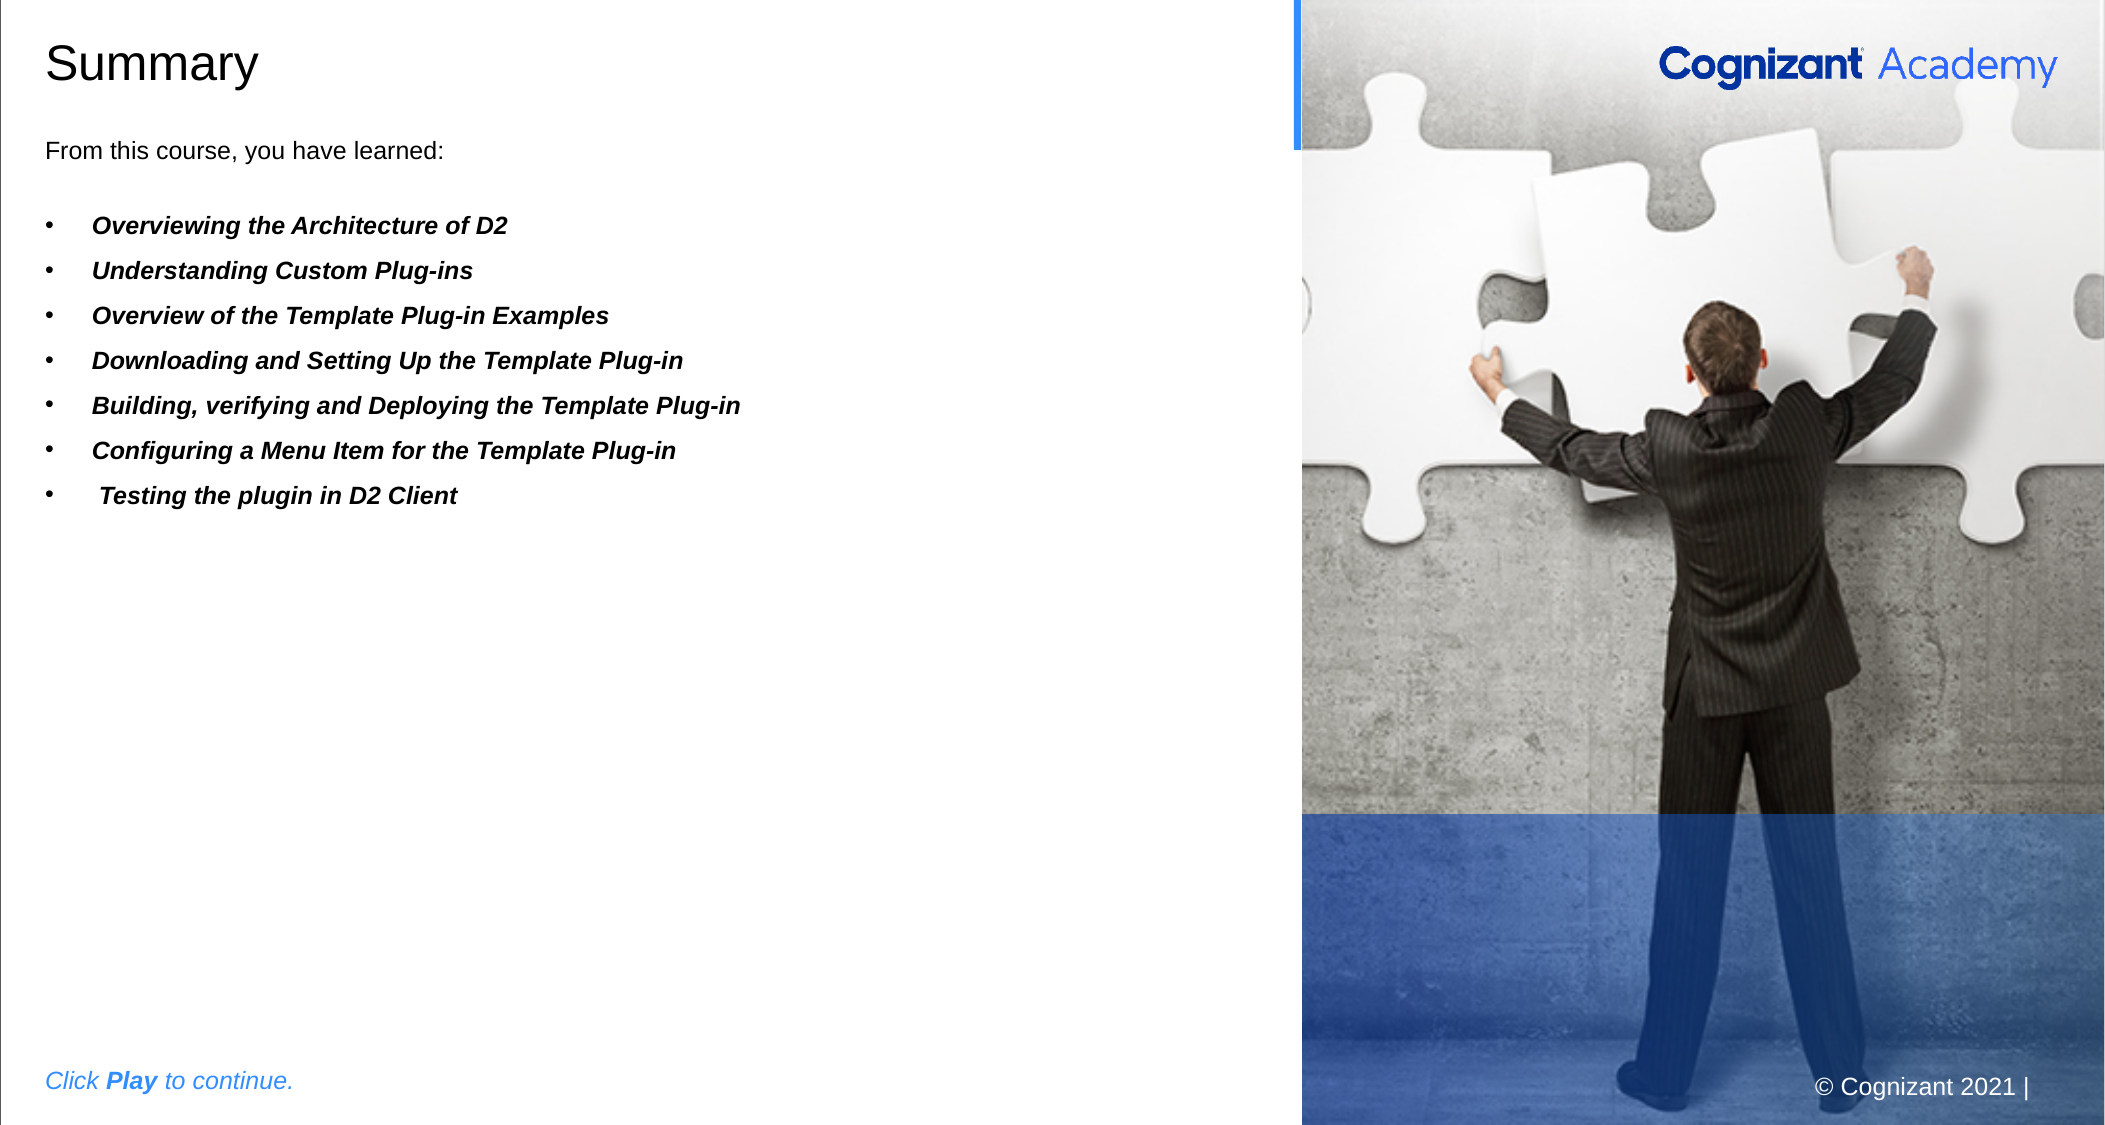

This is the Summary slide. A recap of the content should be added here and the summary points should map to the course objectives.
Please add the graphic description here.
# Summary
From this course, you have learned:

Overviewing the Architecture of D2
Understanding Custom Plug-ins
Overview of the Template Plug-in Examples
Downloading and Setting Up the Template Plug-in
Building, verifying and Deploying the Template Plug-in
Configuring a Menu Item for the Template Plug-in
 Testing the plugin in D2 Client

Click Play to continue.